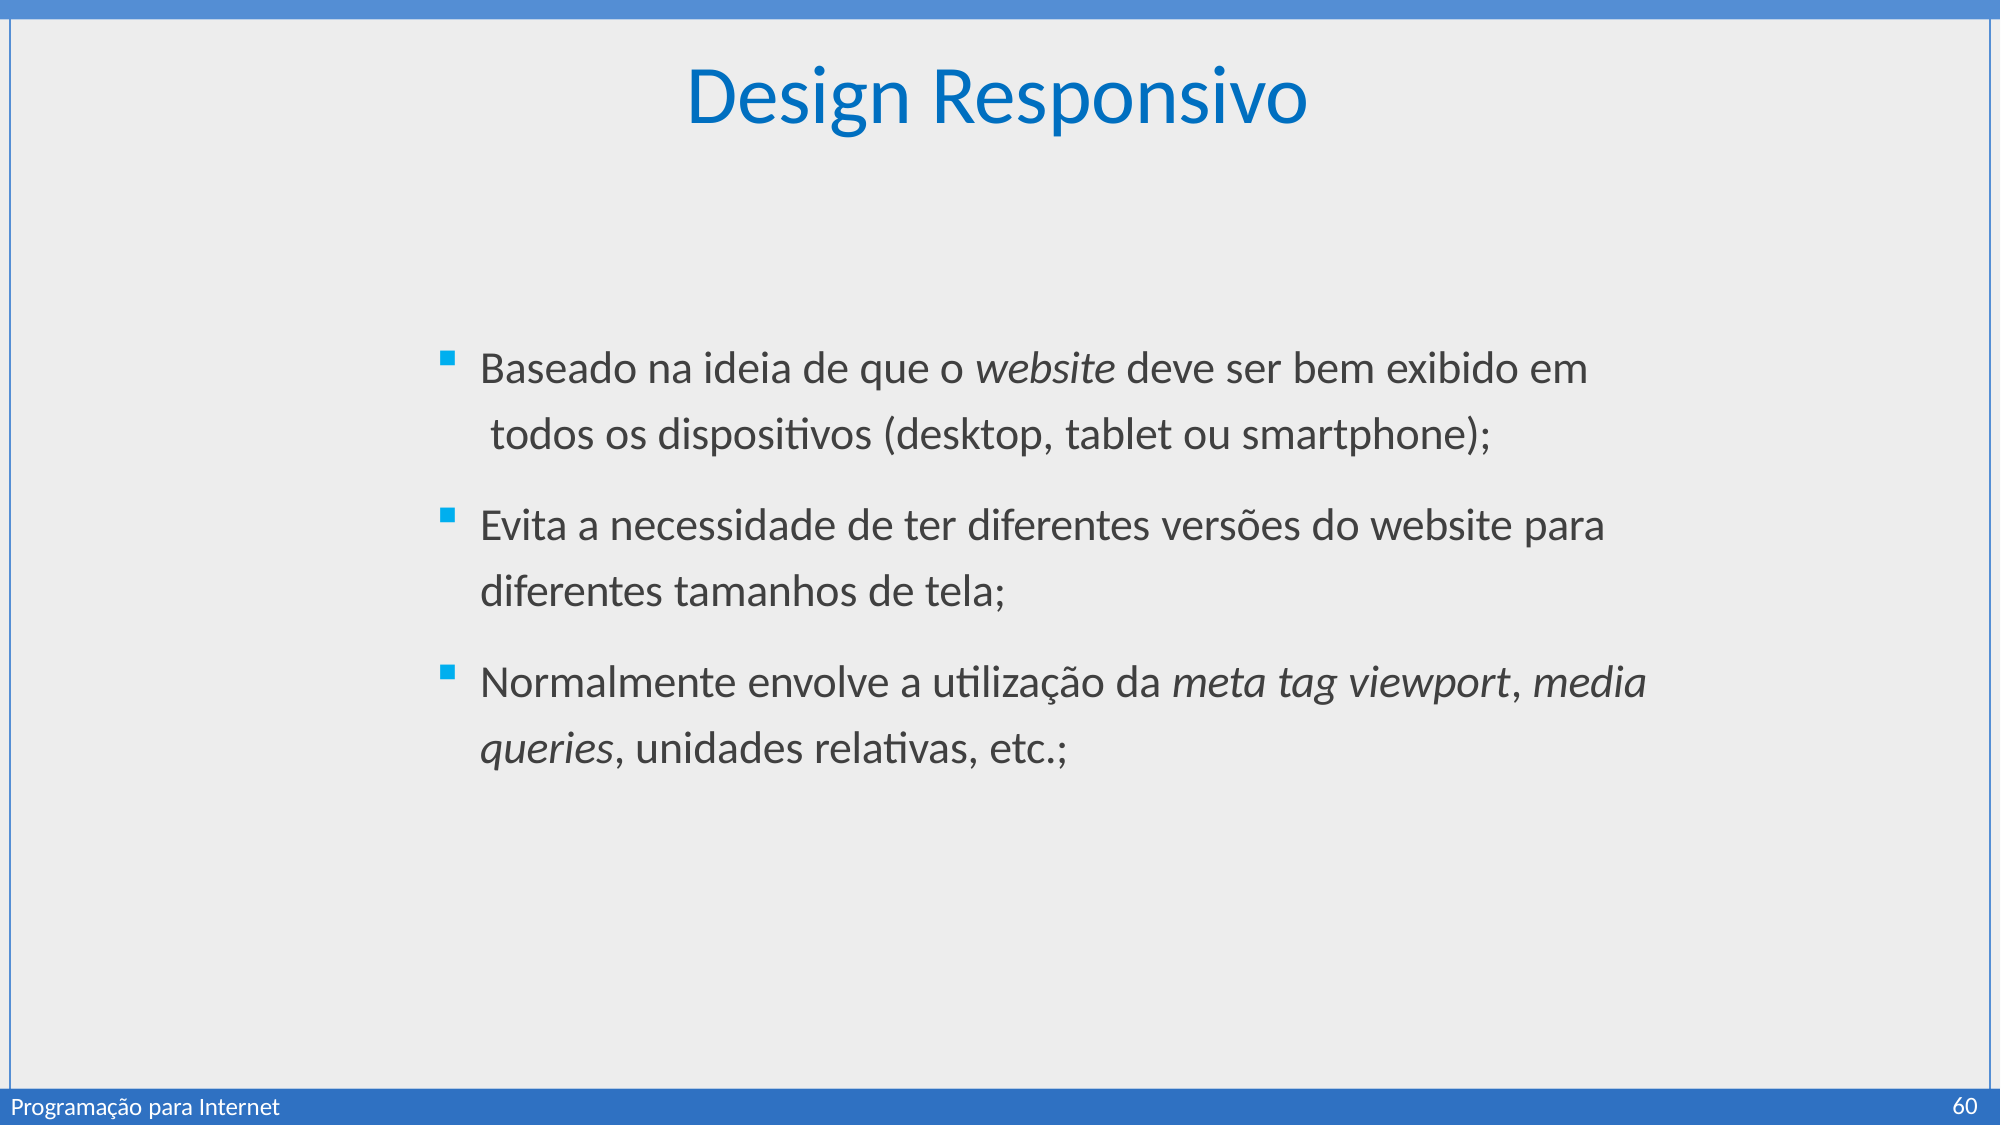

# Design Responsivo
Baseado na ideia de que o website deve ser bem exibido em  todos os dispositivos (desktop, tablet ou smartphone);
Evita a necessidade de ter diferentes versões do website para  diferentes tamanhos de tela;
Normalmente envolve a utilização da meta tag viewport, media  queries, unidades relativas, etc.;
60
Programação para Internet